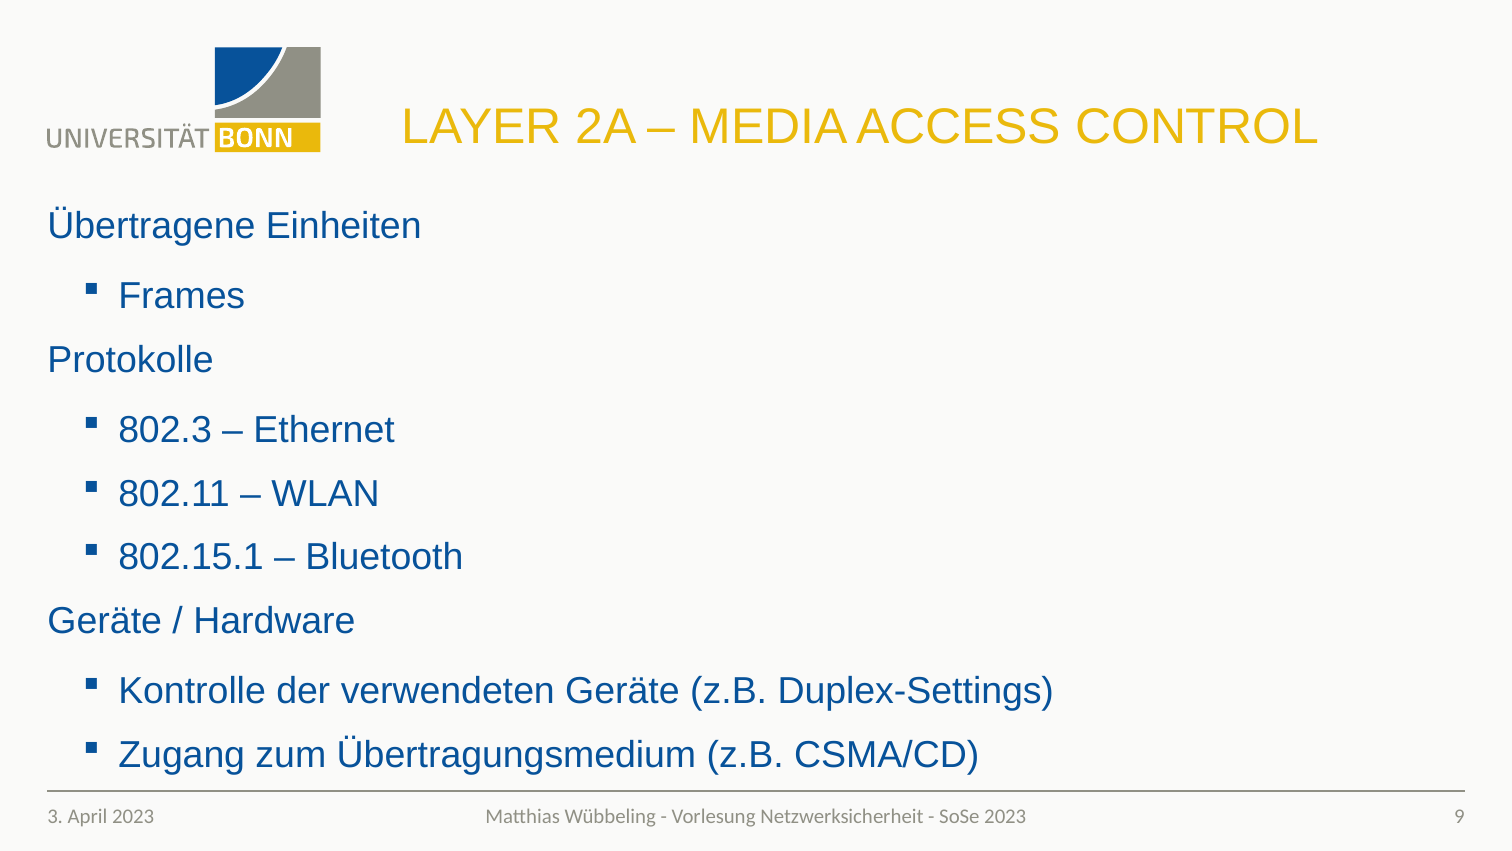

# Layer 2a – Media Access Control
Übertragene Einheiten
Frames
Protokolle
802.3 – Ethernet
802.11 – WLAN
802.15.1 – Bluetooth
Geräte / Hardware
Kontrolle der verwendeten Geräte (z.B. Duplex-Settings)
Zugang zum Übertragungsmedium (z.B. CSMA/CD)
3. April 2023
9
Matthias Wübbeling - Vorlesung Netzwerksicherheit - SoSe 2023